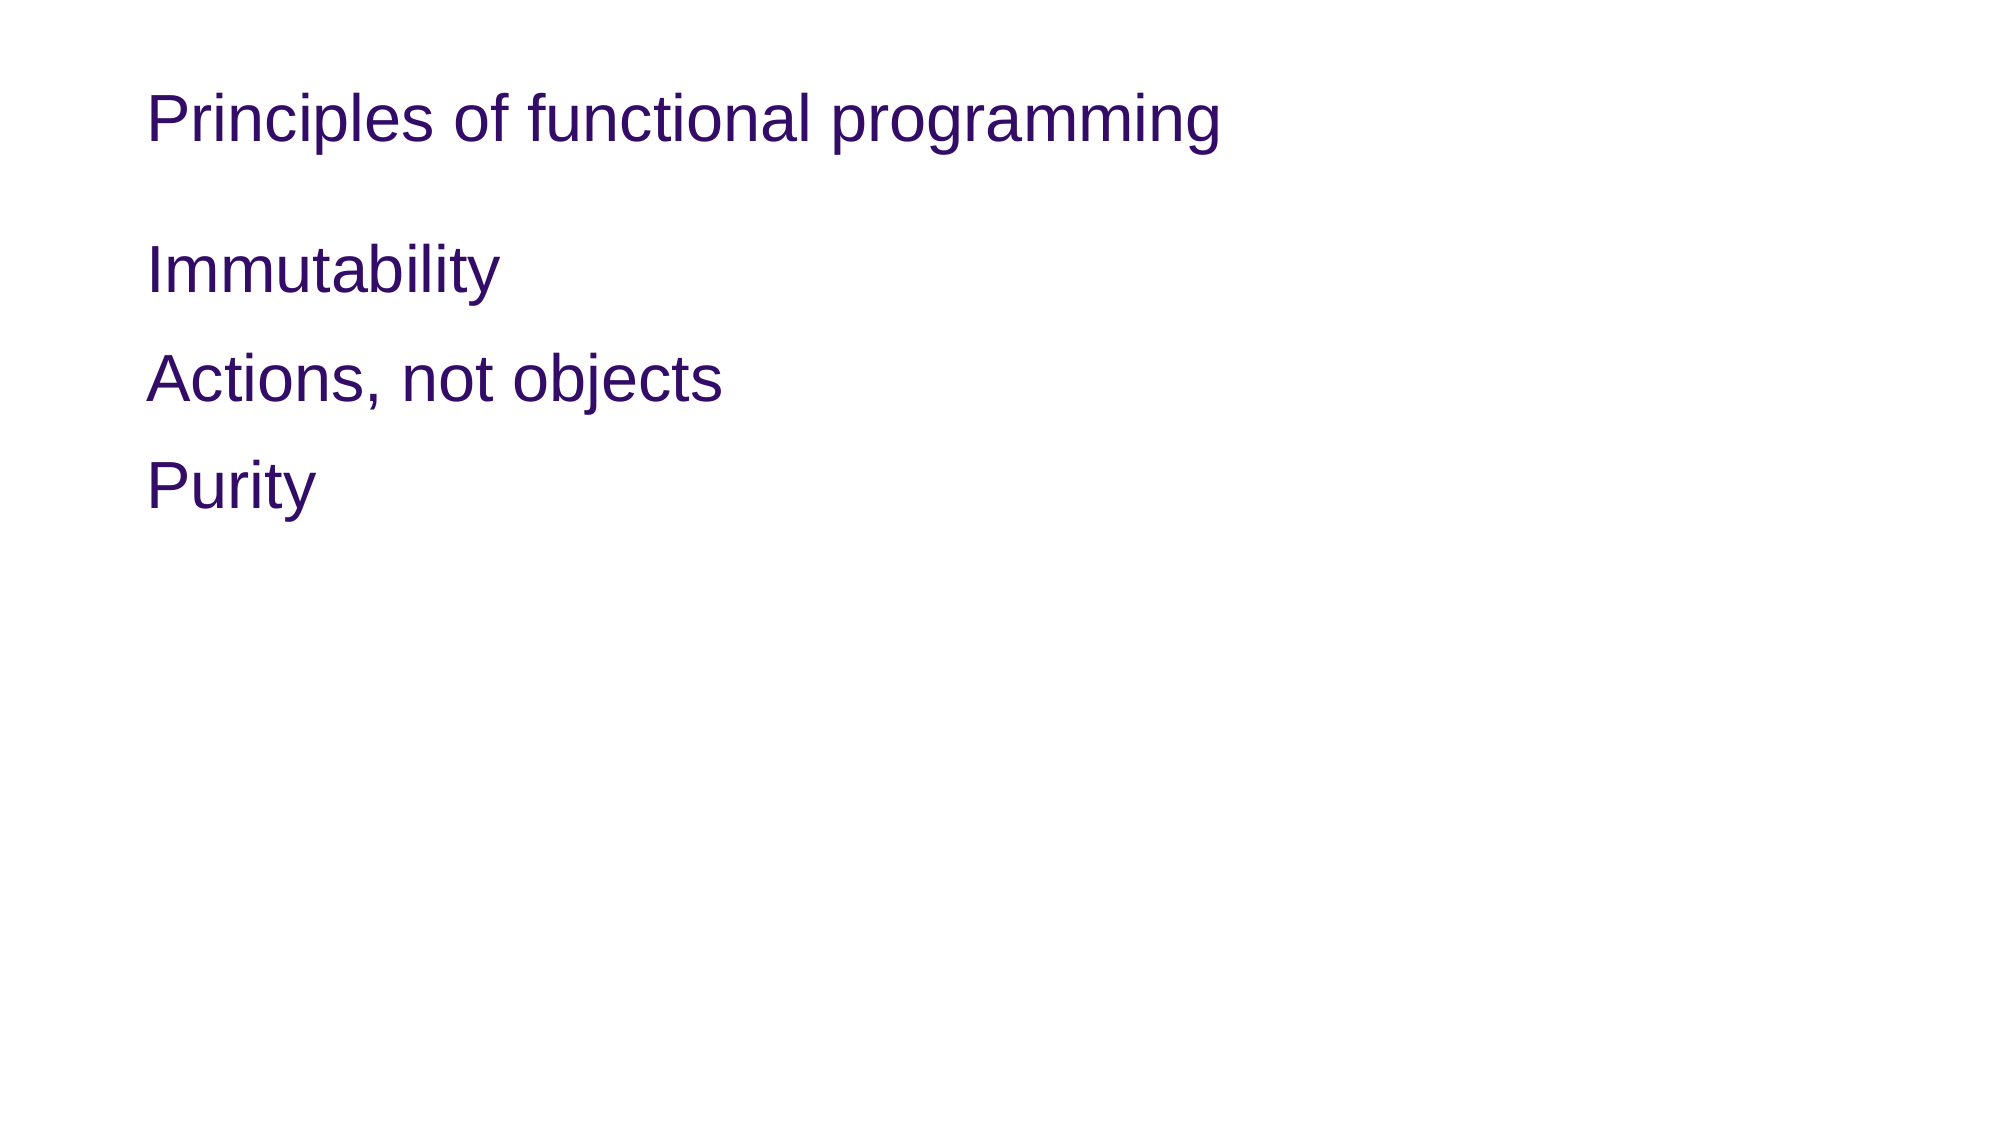

# Principles of functional programming
Immutability
Actions, not objects
Purity